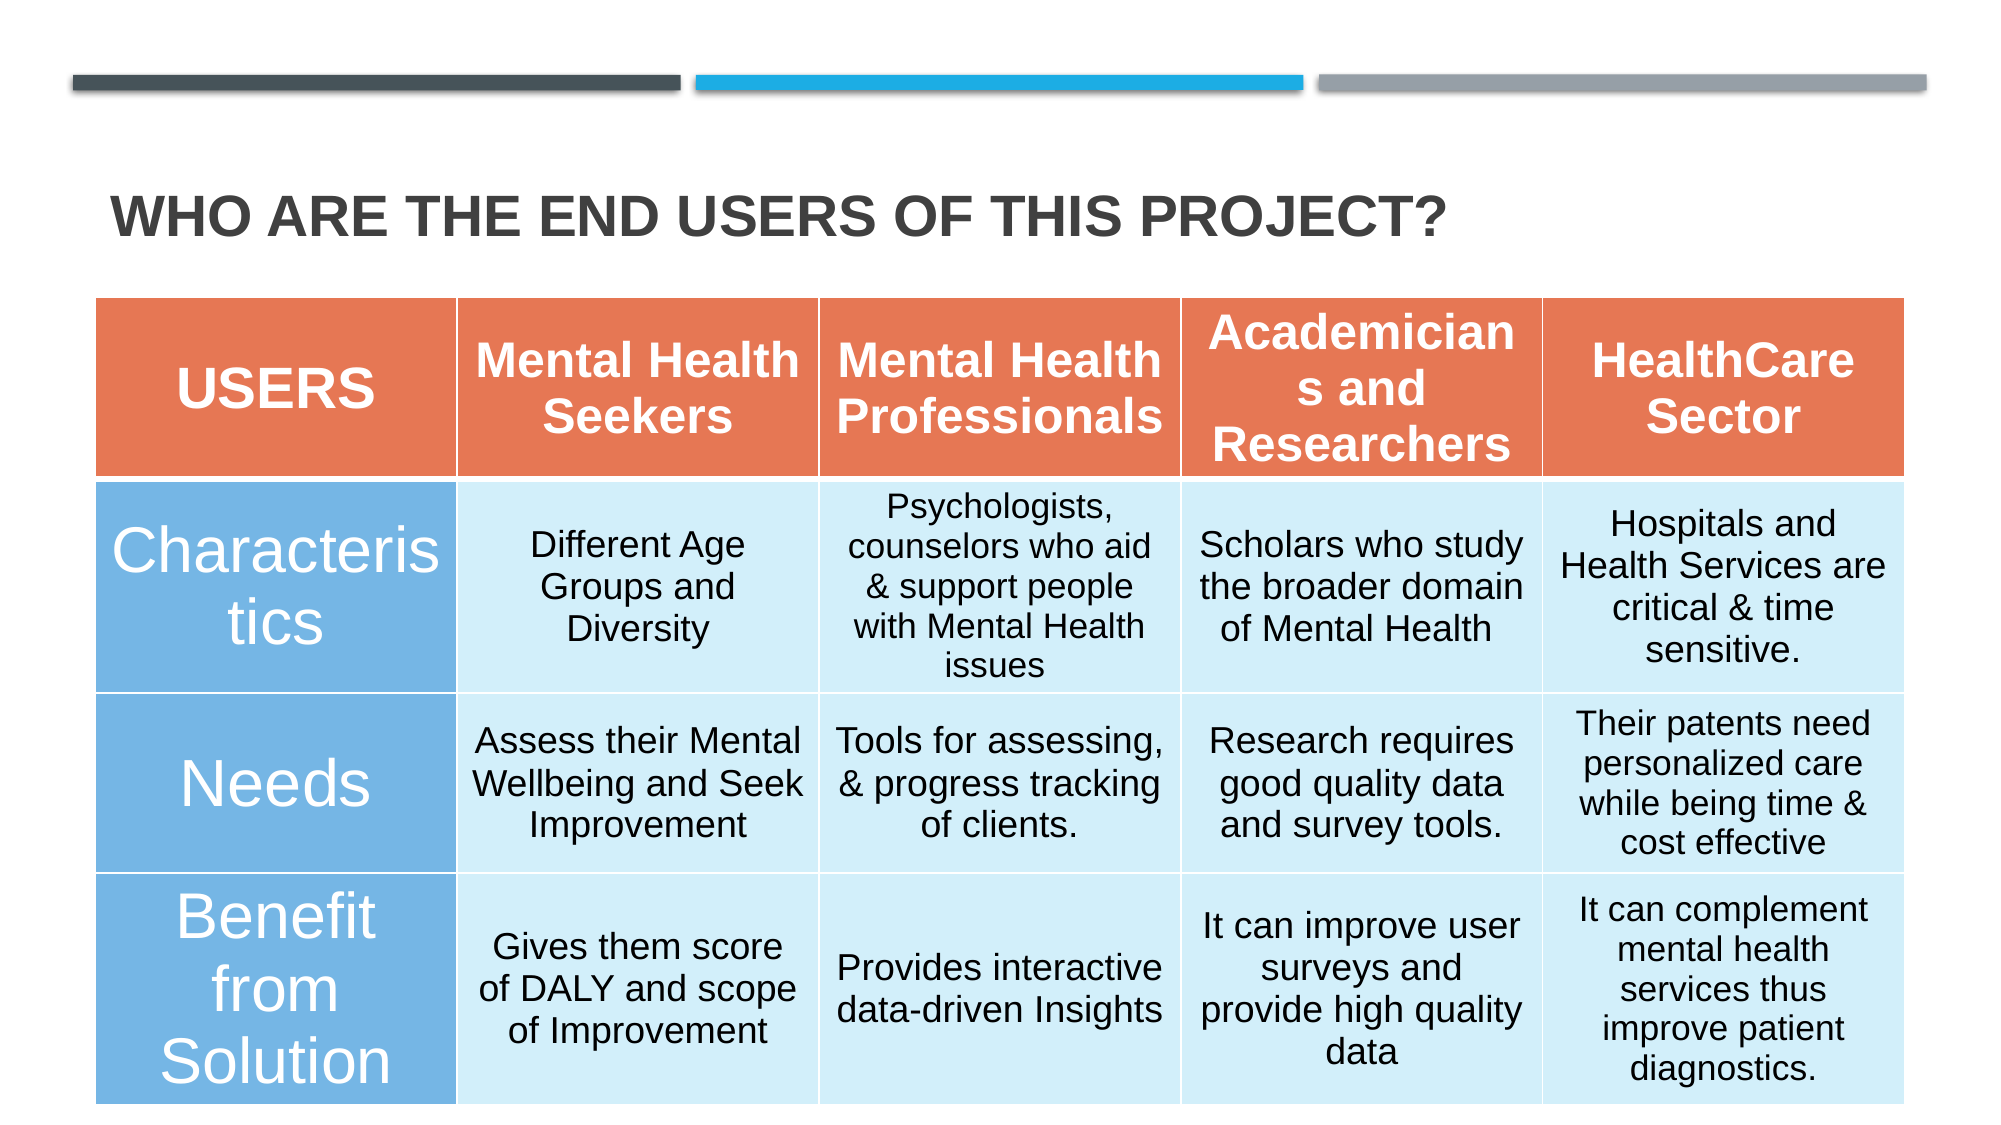

# WHO ARE THE END USERS of this project?
| USERS | Mental Health Seekers | Mental Health Professionals | Academicians and Researchers | HealthCare Sector |
| --- | --- | --- | --- | --- |
| Characteristics | Different Age Groups and Diversity | Psychologists, counselors who aid & support people with Mental Health issues | Scholars who study the broader domain of Mental Health | Hospitals and Health Services are critical & time sensitive. |
| Needs | Assess their Mental Wellbeing and Seek Improvement | Tools for assessing, & progress tracking of clients. | Research requires good quality data and survey tools. | Their patents need personalized care while being time & cost effective |
| Benefit from Solution | Gives them score of DALY and scope of Improvement | Provides interactive data-driven Insights | It can improve user surveys and provide high quality data | It can complement mental health services thus improve patient diagnostics. |